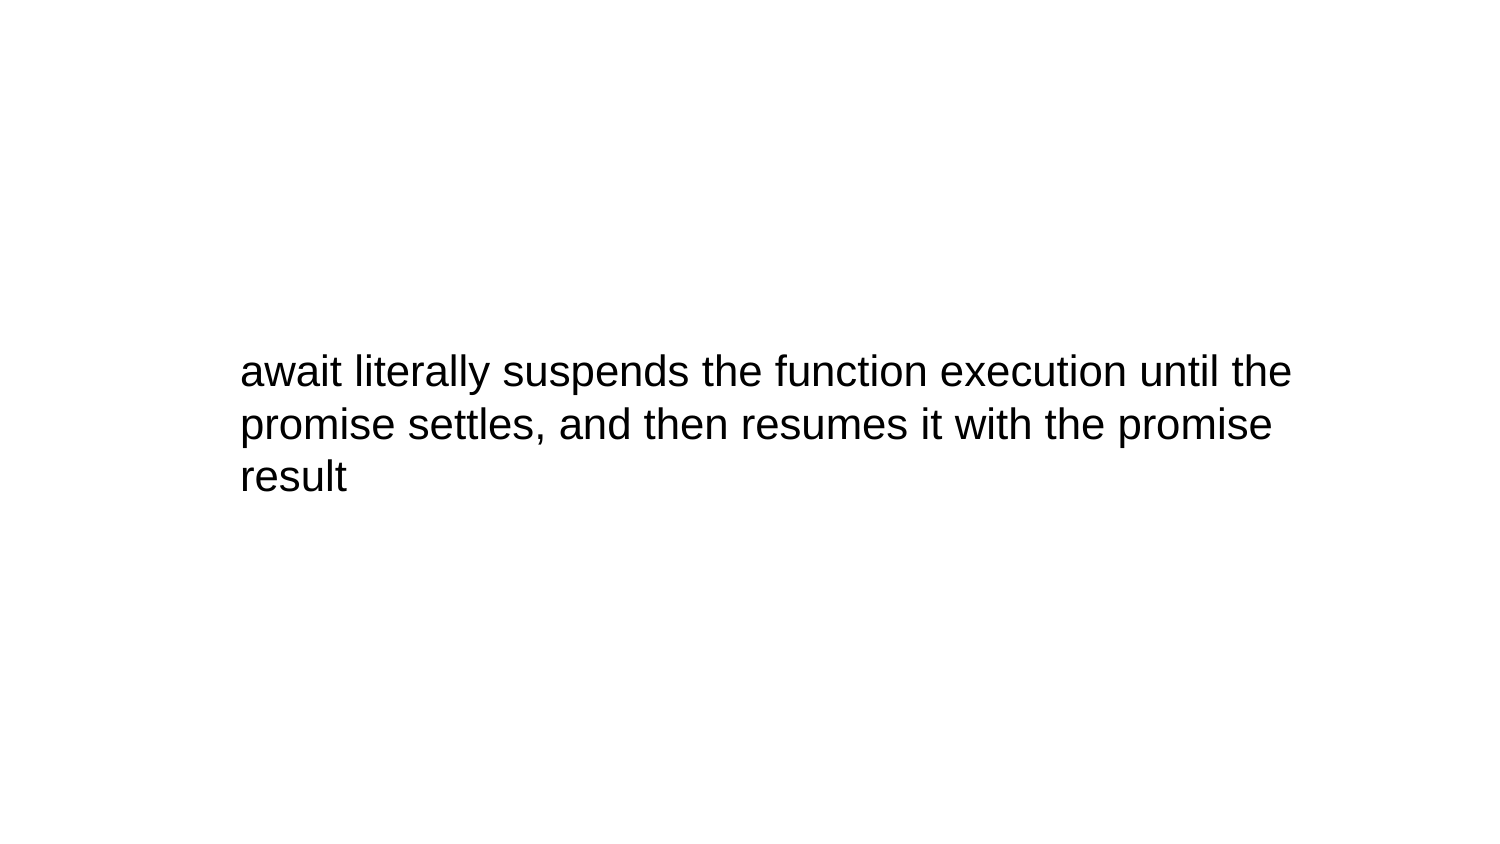

# await literally suspends the function execution until the promise settles, and then resumes it with the promise result